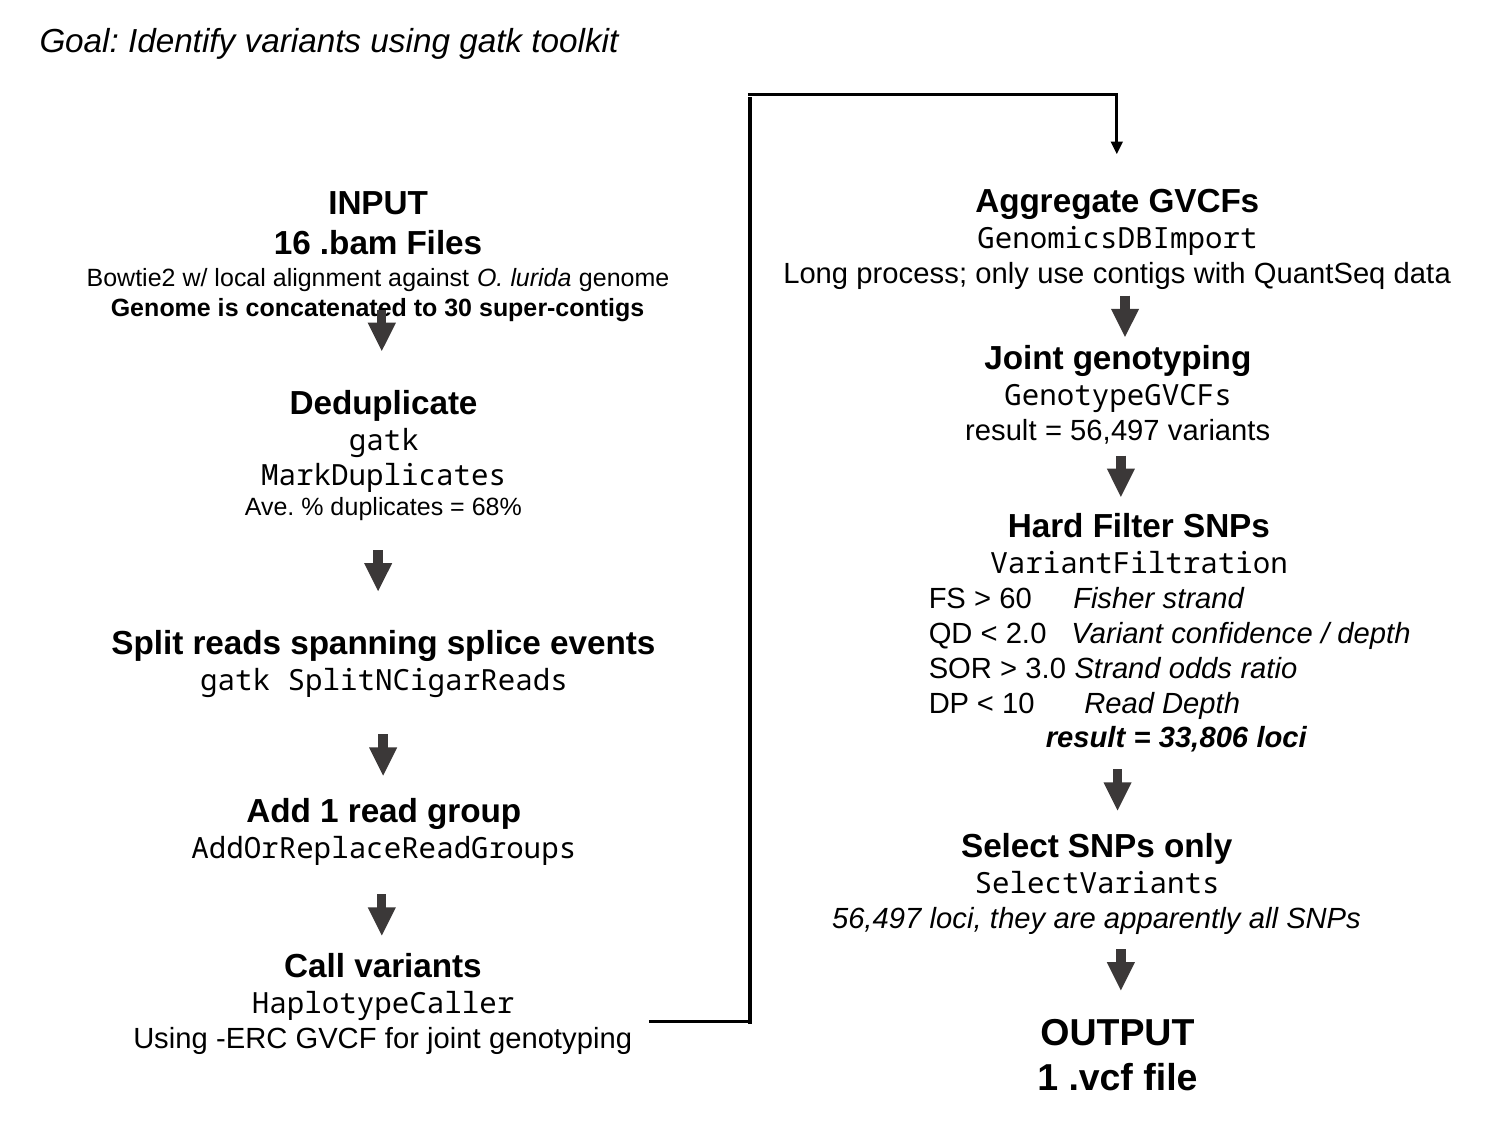

Goal: Identify variants using gatk toolkit
Aggregate GVCFs
GenomicsDBImport
Long process; only use contigs with QuantSeq data
INPUT
16 .bam Files
Bowtie2 w/ local alignment against O. lurida genome
Genome is concatenated to 30 super-contigs
Joint genotyping
GenotypeGVCFs
result = 56,497 variants
Deduplicate
gatk MarkDuplicates
Ave. % duplicates = 68%
Hard Filter SNPs
VariantFiltration
FS > 60     Fisher strand
QD < 2.0   Variant confidence / depth
SOR > 3.0 Strand odds ratio
DP < 10      Read Depth
result = 33,806 loci
Split reads spanning splice events
gatk SplitNCigarReads
Add 1 read group
AddOrReplaceReadGroups
Select SNPs only
SelectVariants
56,497 loci, they are apparently all SNPs
Call variants
HaplotypeCaller
Using -ERC GVCF for joint genotyping
OUTPUT
1 .vcf file